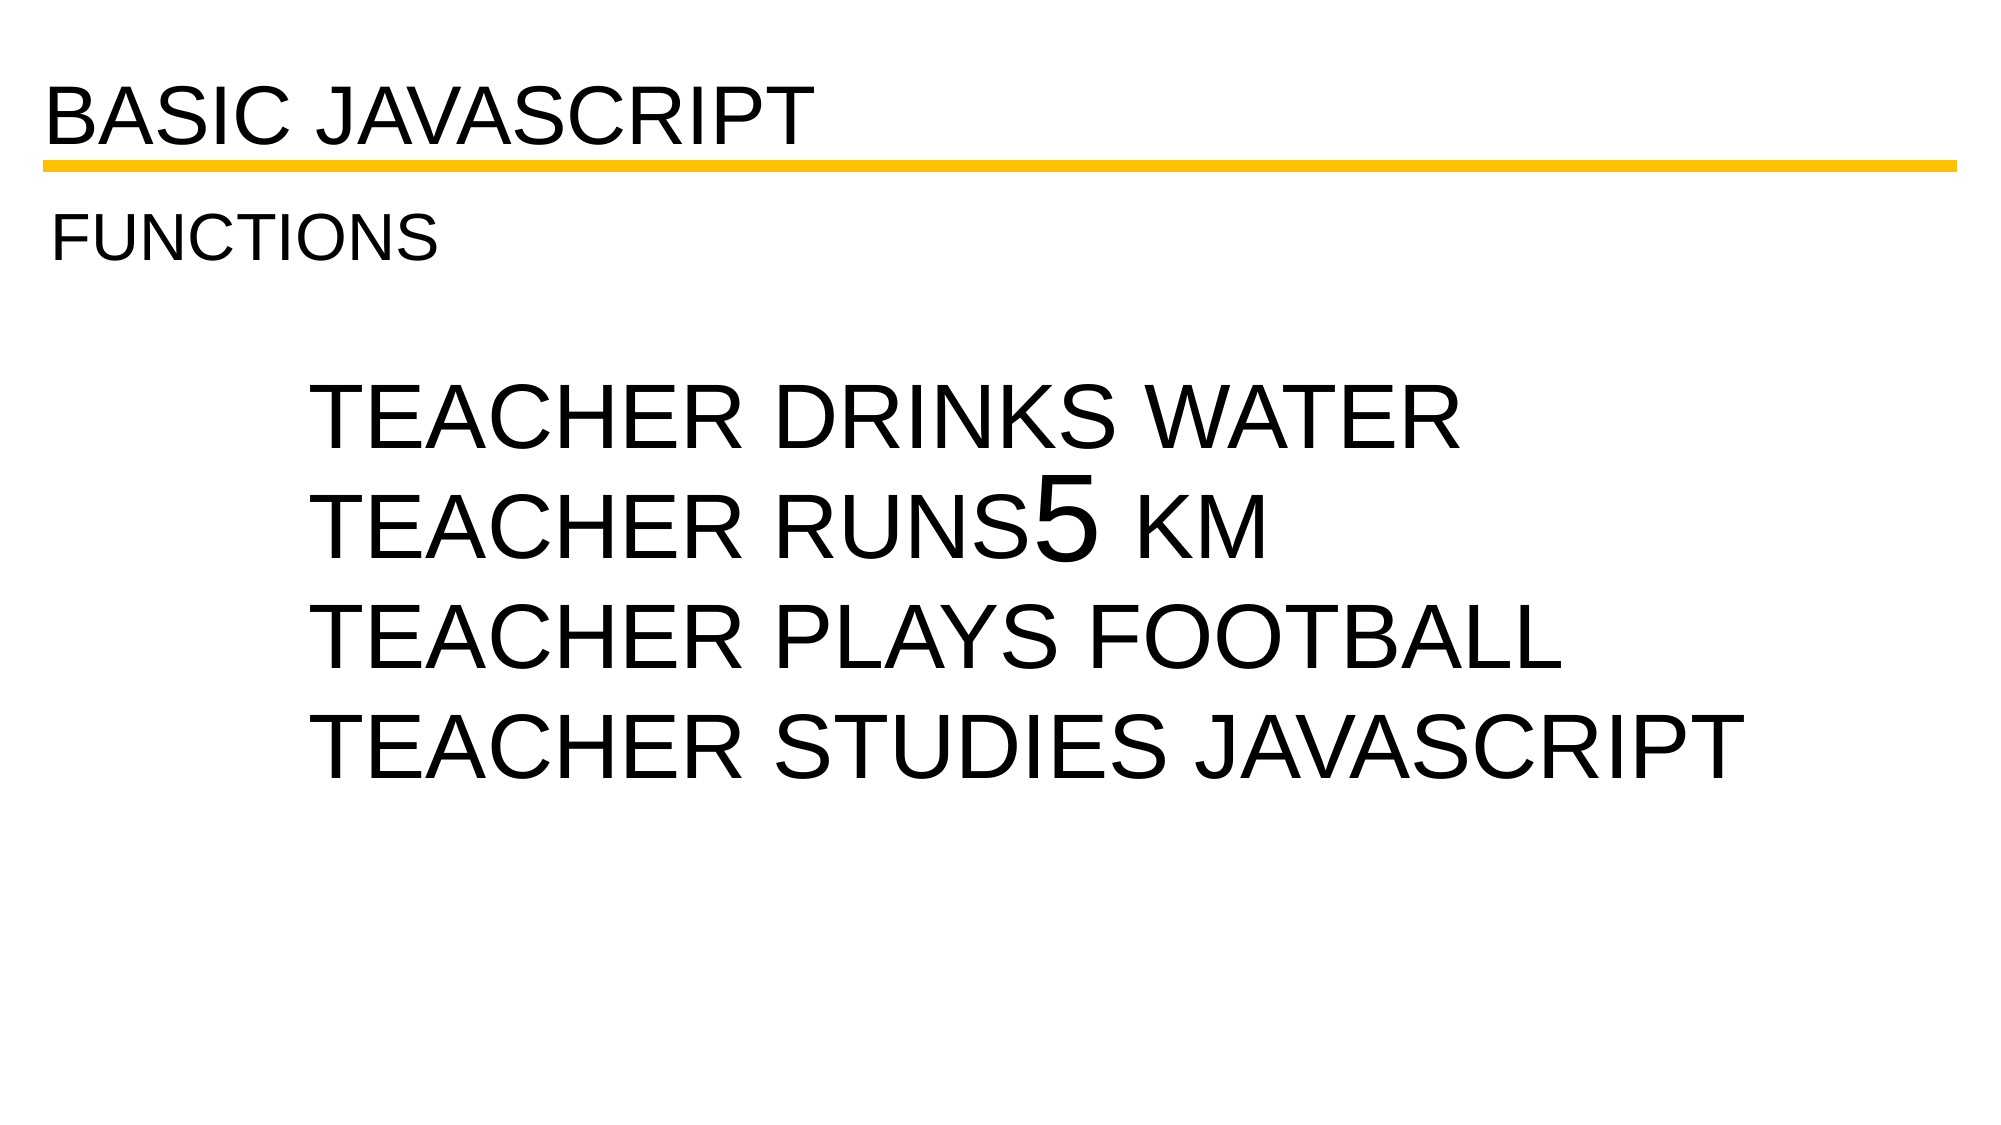

BASIC JAVASCRIPT
FUNCTIONS
TEACHER DRINKS WATER
TEACHER RUNS    KM
TEACHER PLAYS FOOTBALL
TEACHER STUDIES JAVASCRIPT
5